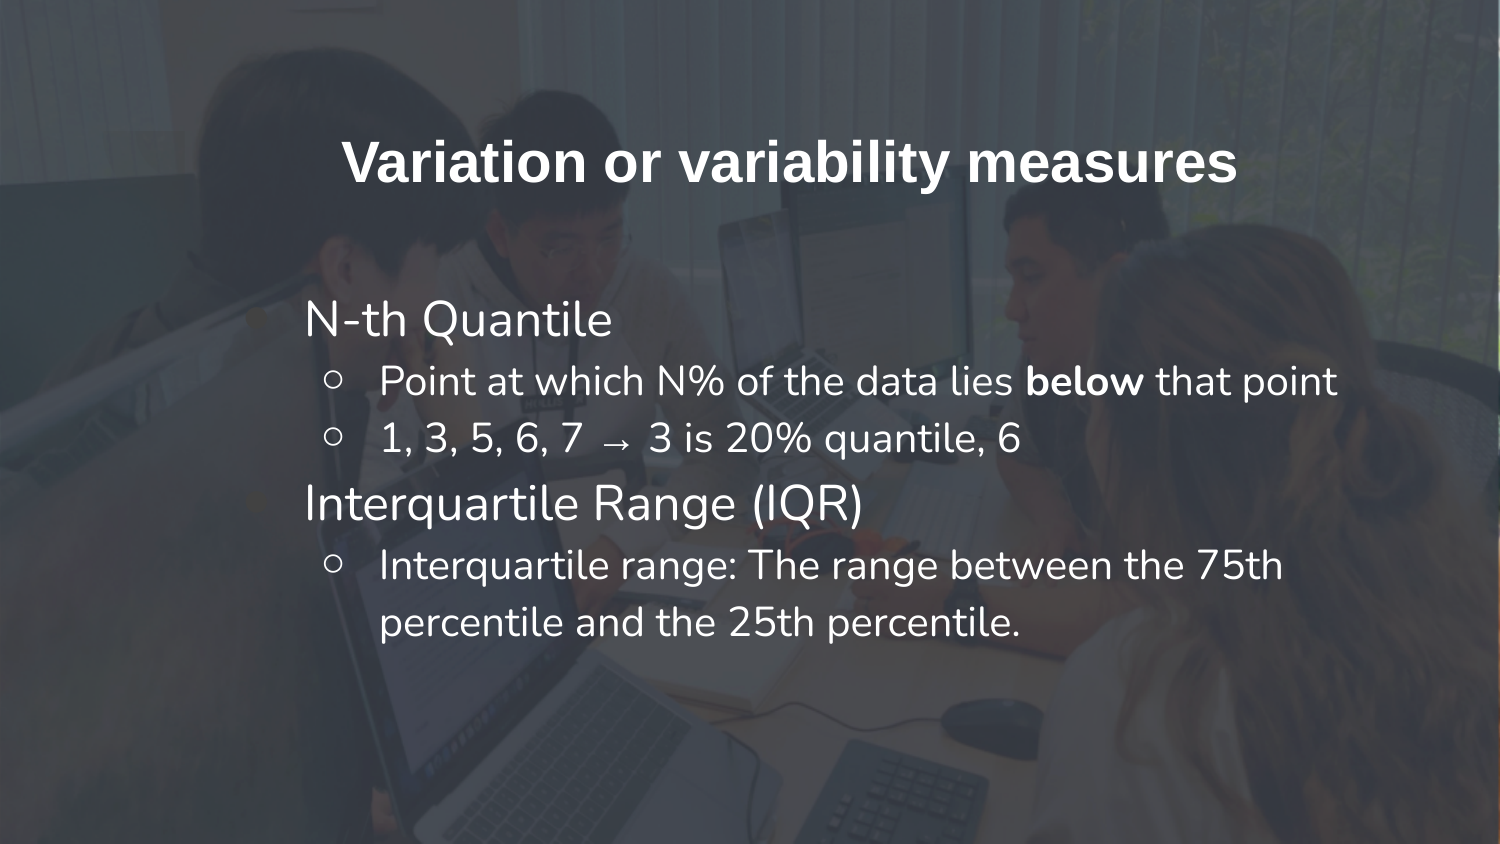

# Variation or variability measures
N-th Quantile
Point at which N% of the data lies below that point
1, 3, 5, 6, 7 → 3 is 20% quantile, 6
Interquartile Range (IQR)
Interquartile range: The range between the 75th percentile and the 25th percentile.